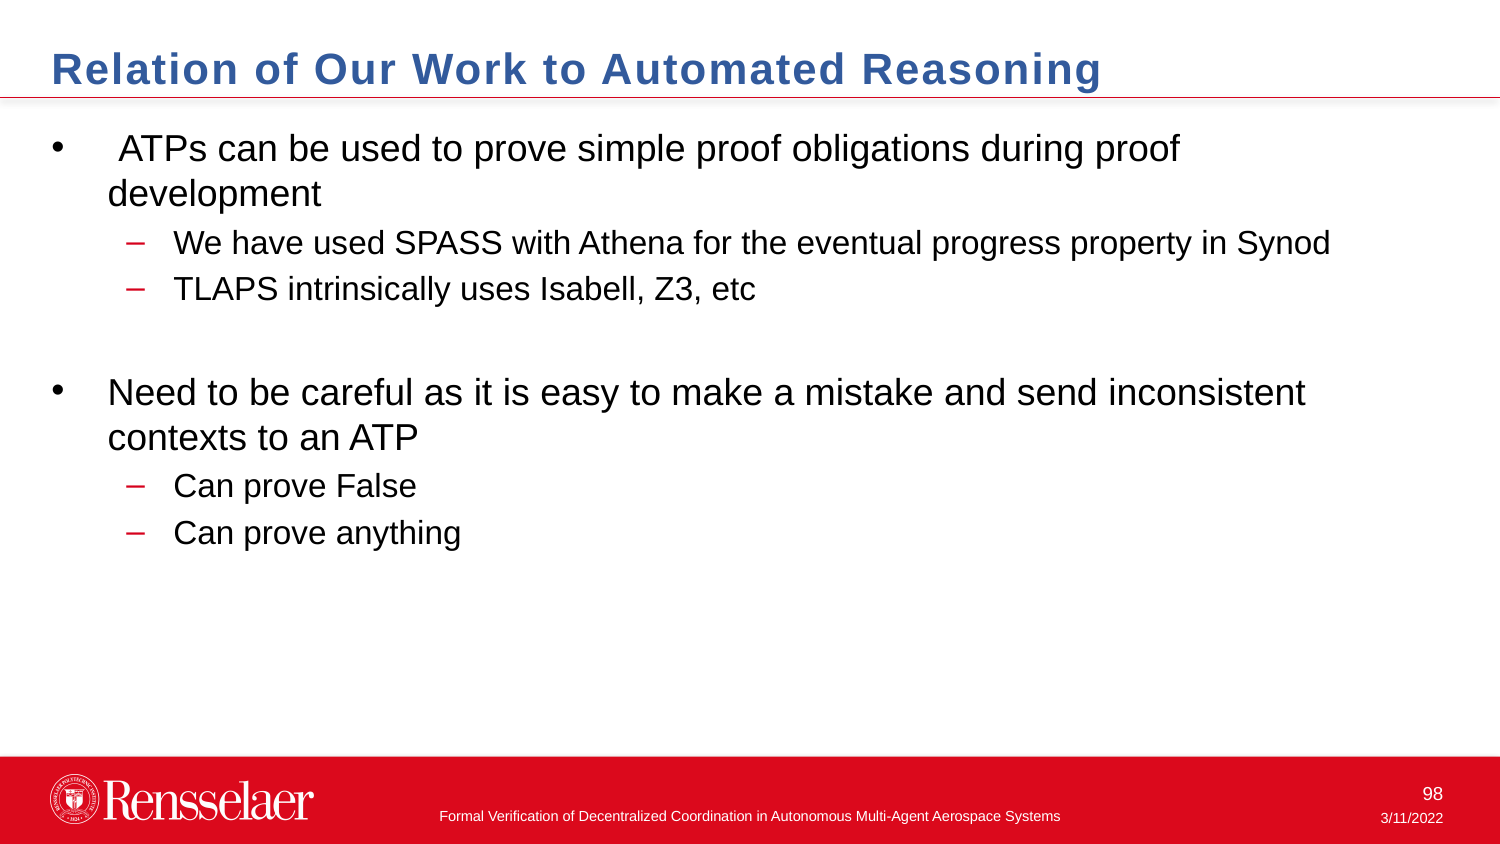

Relation of Our Work to Automated Reasoning
 ATPs can be used to prove simple proof obligations during proof development
We have used SPASS with Athena for the eventual progress property in Synod
TLAPS intrinsically uses Isabell, Z3, etc

Need to be careful as it is easy to make a mistake and send inconsistent contexts to an ATP
Can prove False
Can prove anything